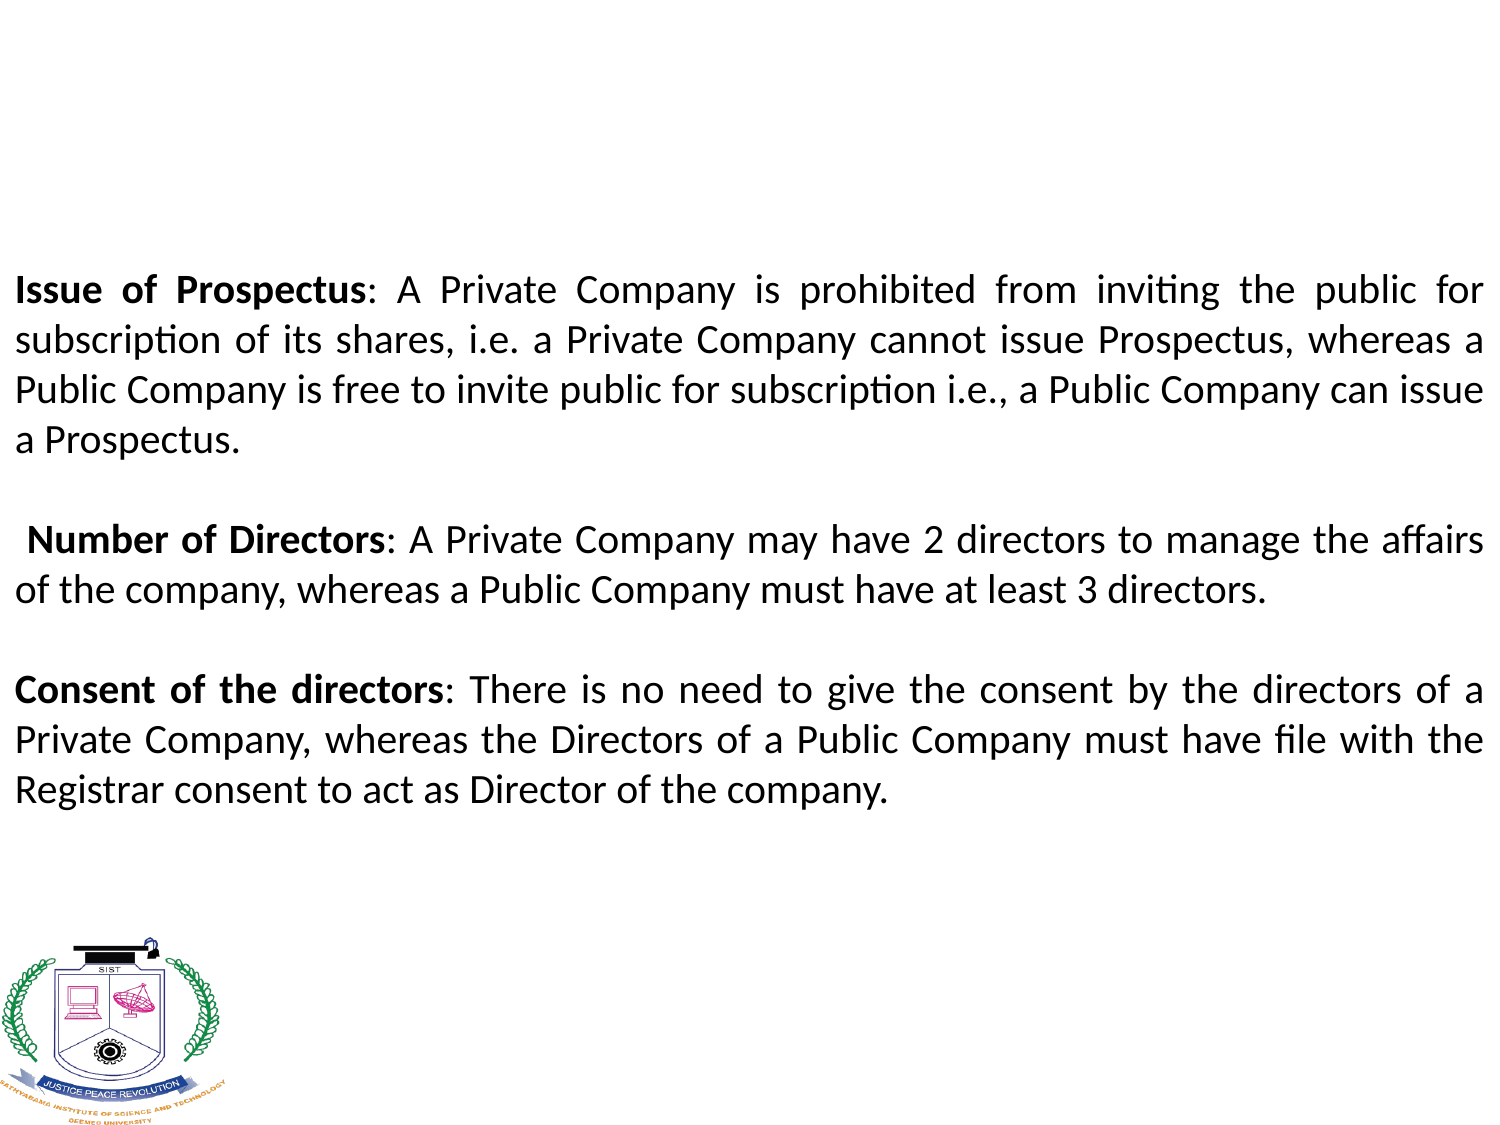

Issue of Prospectus: A Private Company is prohibited from inviting the public for subscription of its shares, i.e. a Private Company cannot issue Prospectus, whereas a Public Company is free to invite public for subscription i.e., a Public Company can issue a Prospectus.

 Number of Directors: A Private Company may have 2 directors to manage the affairs of the company, whereas a Public Company must have at least 3 directors.

Consent of the directors: There is no need to give the consent by the directors of a Private Company, whereas the Directors of a Public Company must have file with the Registrar consent to act as Director of the company.